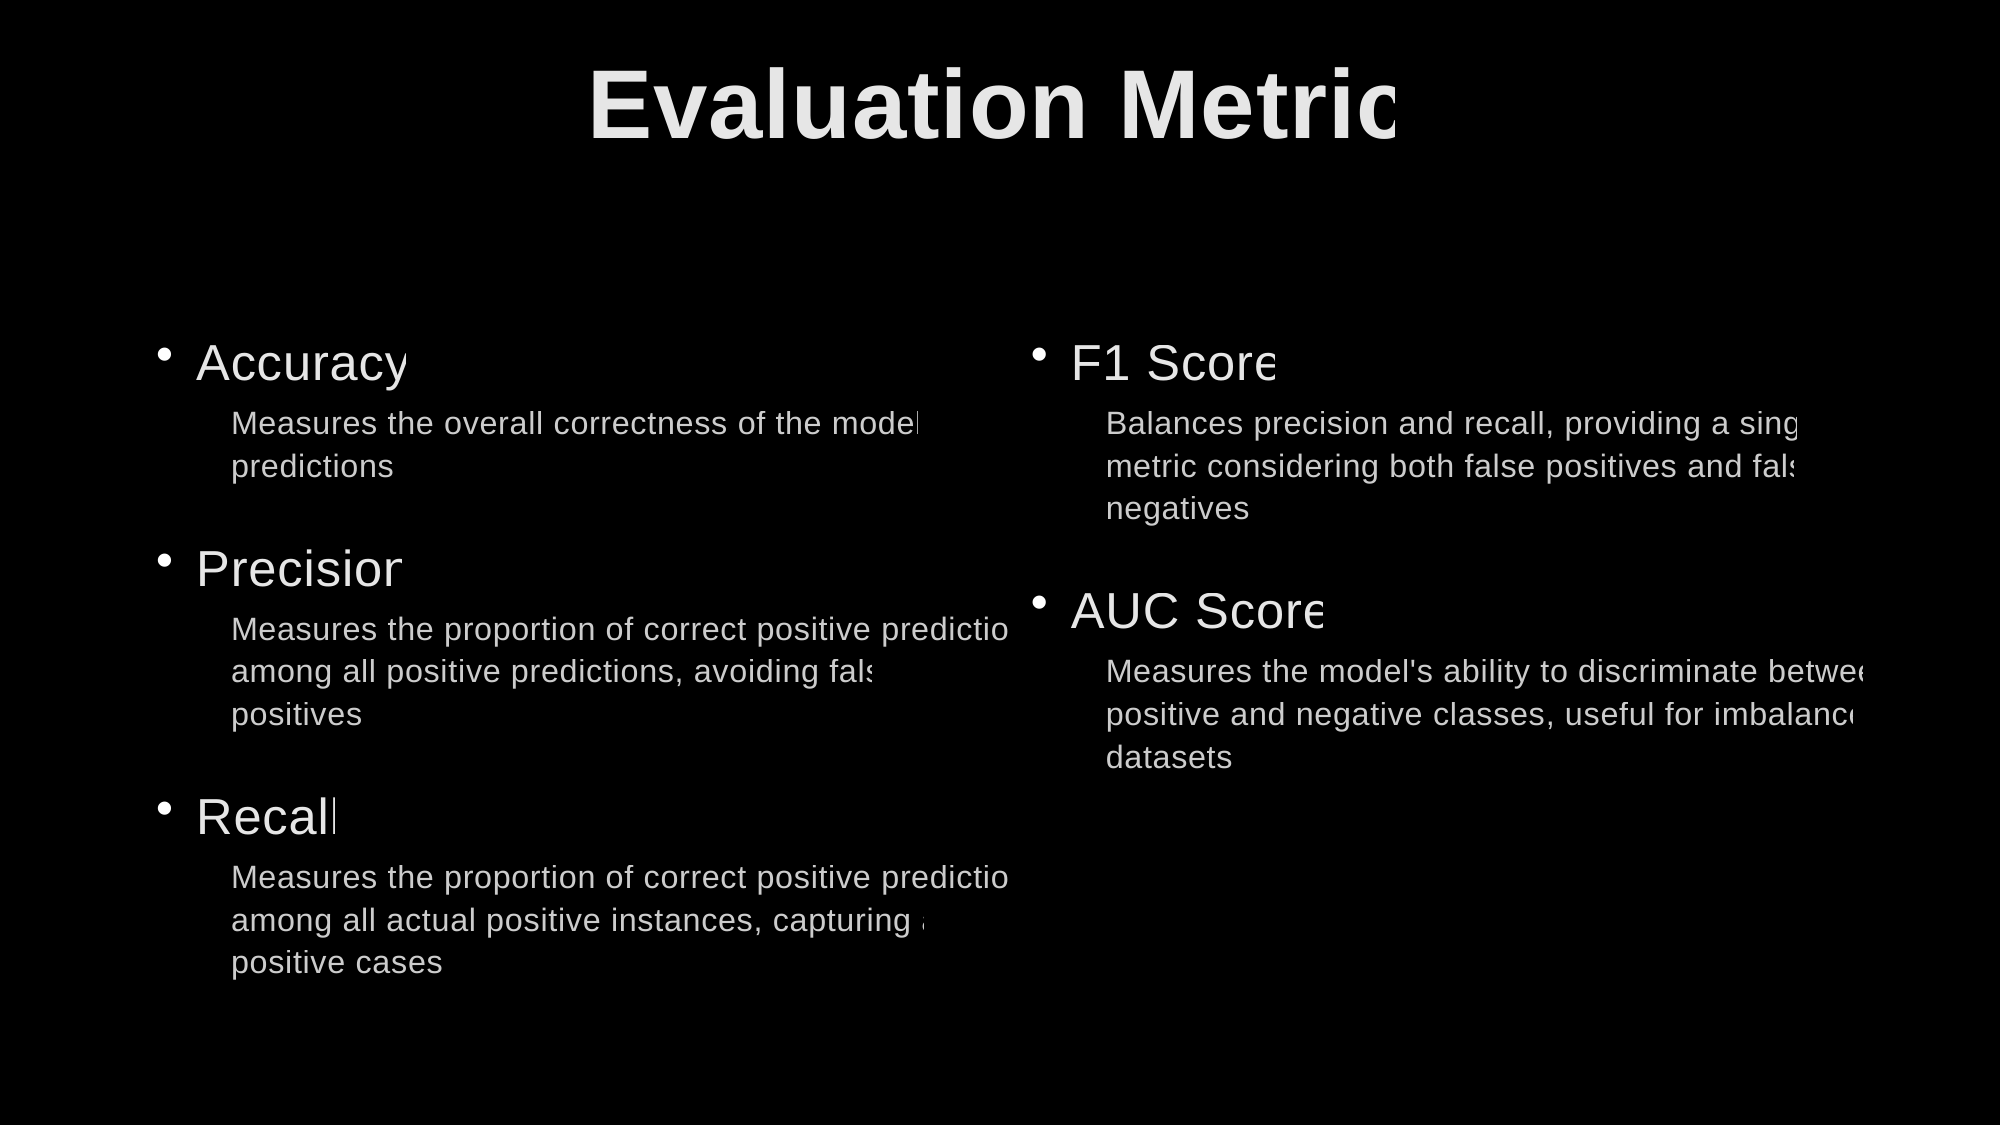

Evaluation Metric
Accuracy
Measures the overall correctness of the model's predictions.
Precision
Measures the proportion of correct positive predictions among all positive predictions, avoiding false positives.
Recall
Measures the proportion of correct positive predictions among all actual positive instances, capturing all positive cases.
F1 Score
Balances precision and recall, providing a single metric considering both false positives and false negatives.
AUC Score
Measures the model's ability to discriminate between positive and negative classes, useful for imbalanced datasets.